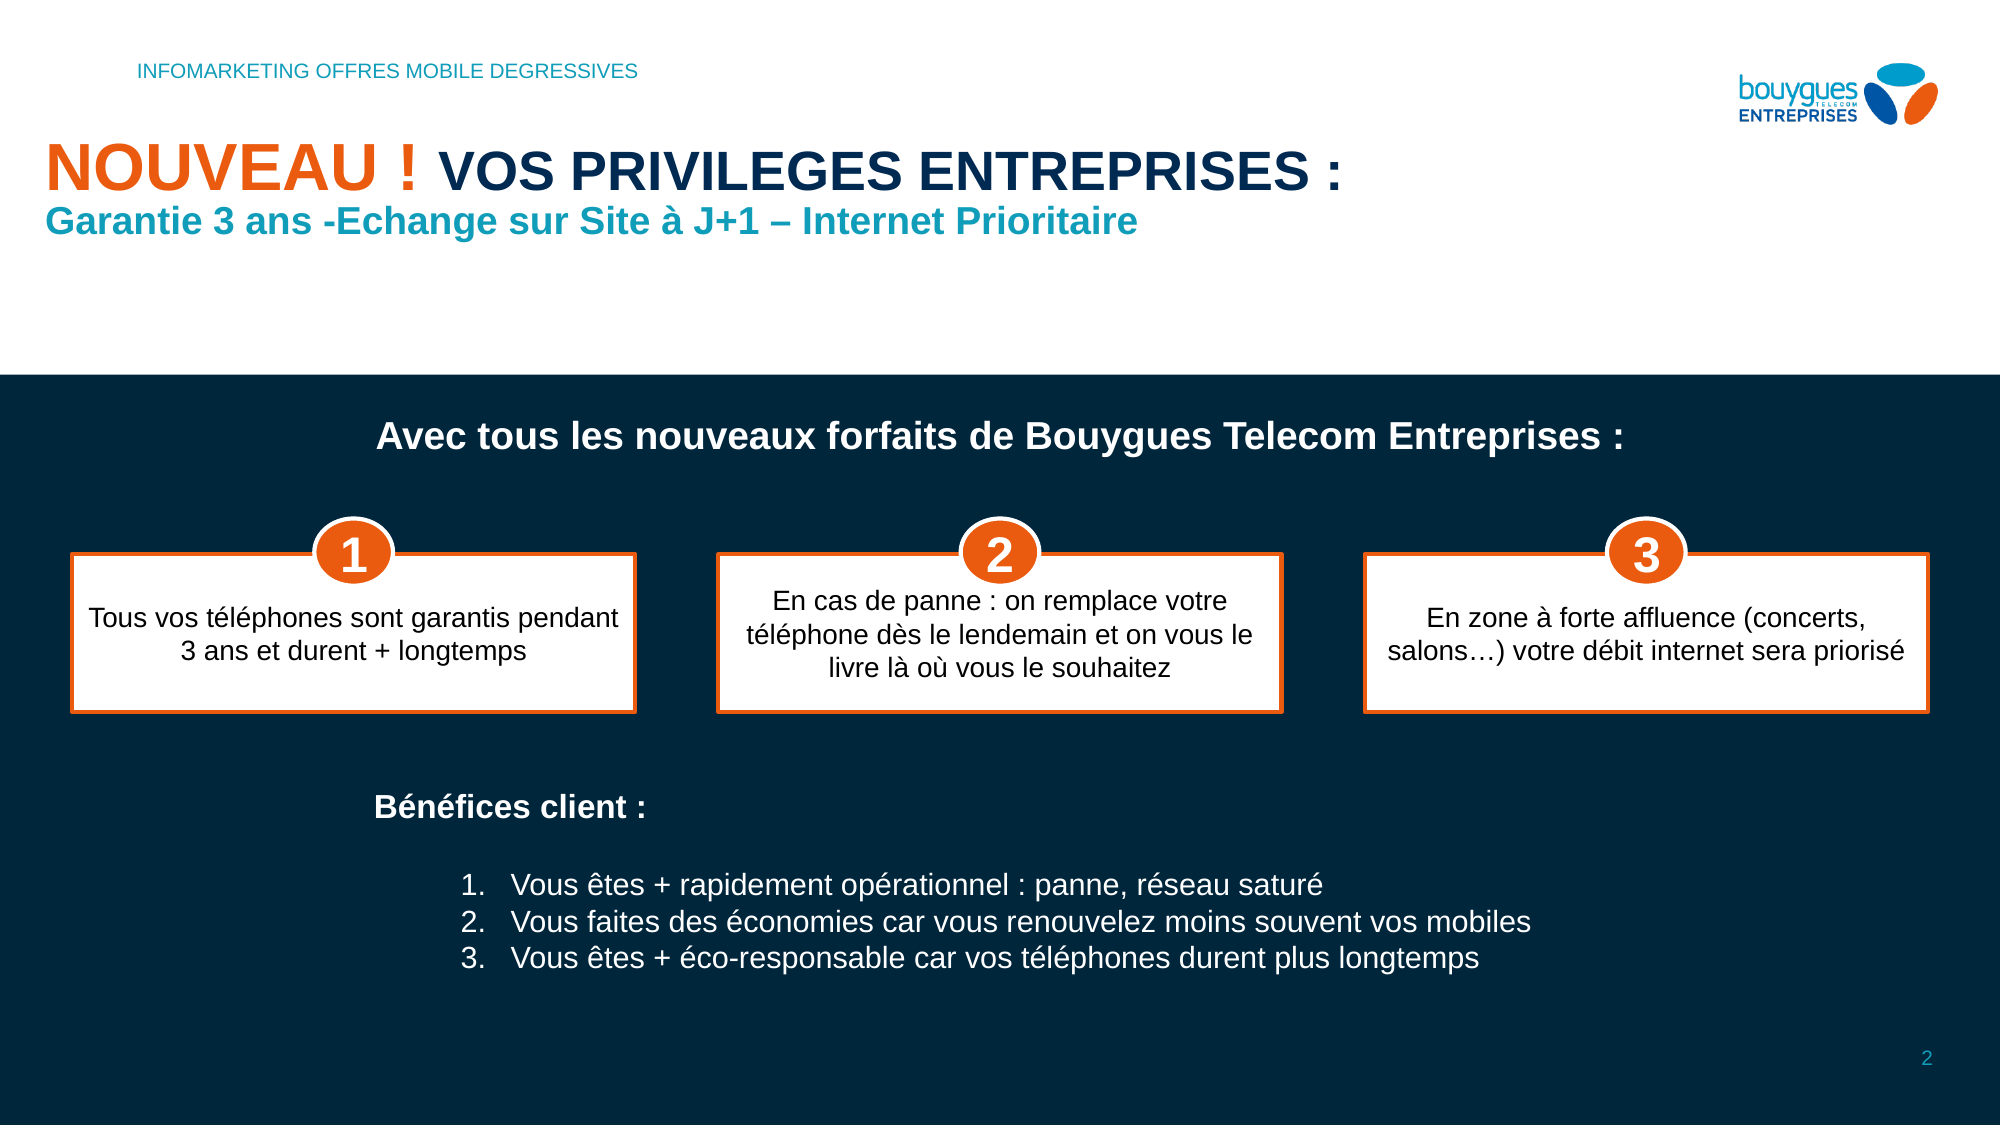

INFOMARKETING OFFRES MOBILE DEGRESSIVES
# NOUVEAU ! VOS PRIVILEGES ENTREPRISES : Garantie 3 ans -Echange sur Site à J+1 – Internet Prioritaire
Avec tous les nouveaux forfaits de Bouygues Telecom Entreprises :
2
1
Tous vos téléphones sont garantis pendant 3 ans et durent + longtemps
En cas de panne : on remplace votre téléphone dès le lendemain et on vous le livre là où vous le souhaitez
3
En zone à forte affluence (concerts, salons…) votre débit internet sera priorisé
Bénéfices client :

Vous êtes + rapidement opérationnel : panne, réseau saturé
Vous faites des économies car vous renouvelez moins souvent vos mobiles
Vous êtes + éco-responsable car vos téléphones durent plus longtemps

2
émetteur